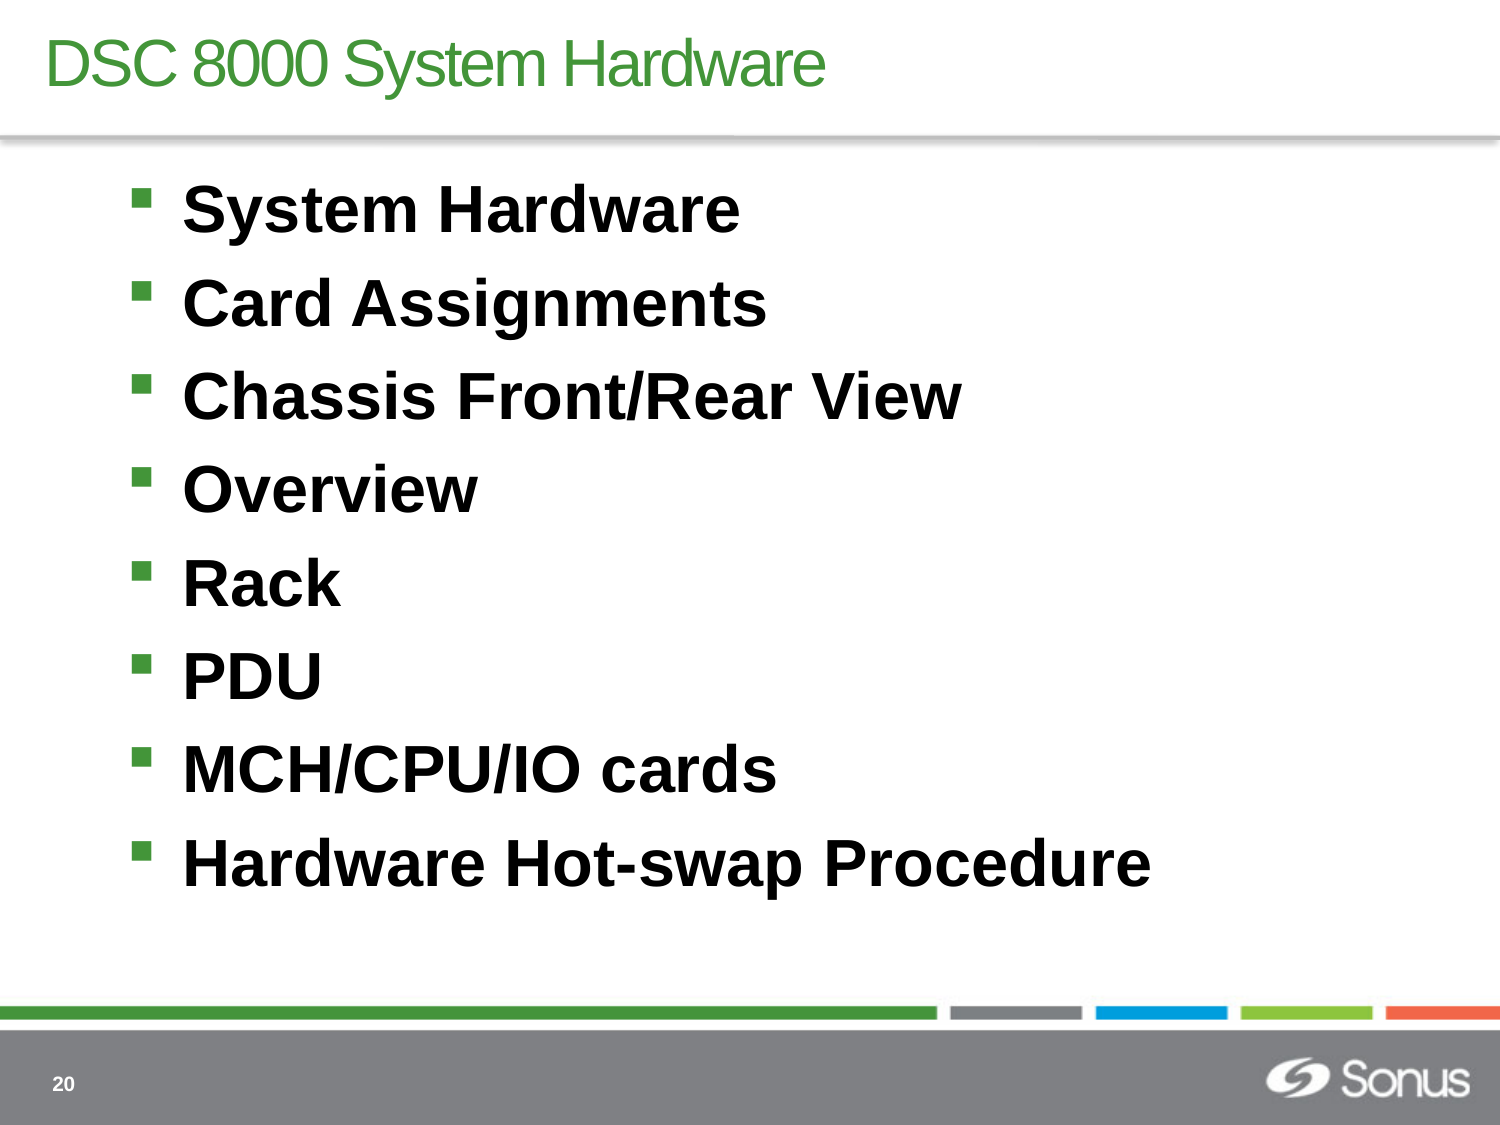

# DSC 8000 System Hardware
System Hardware
Card Assignments
Chassis Front/Rear View
Overview
Rack
PDU
MCH/CPU/IO cards
Hardware Hot-swap Procedure